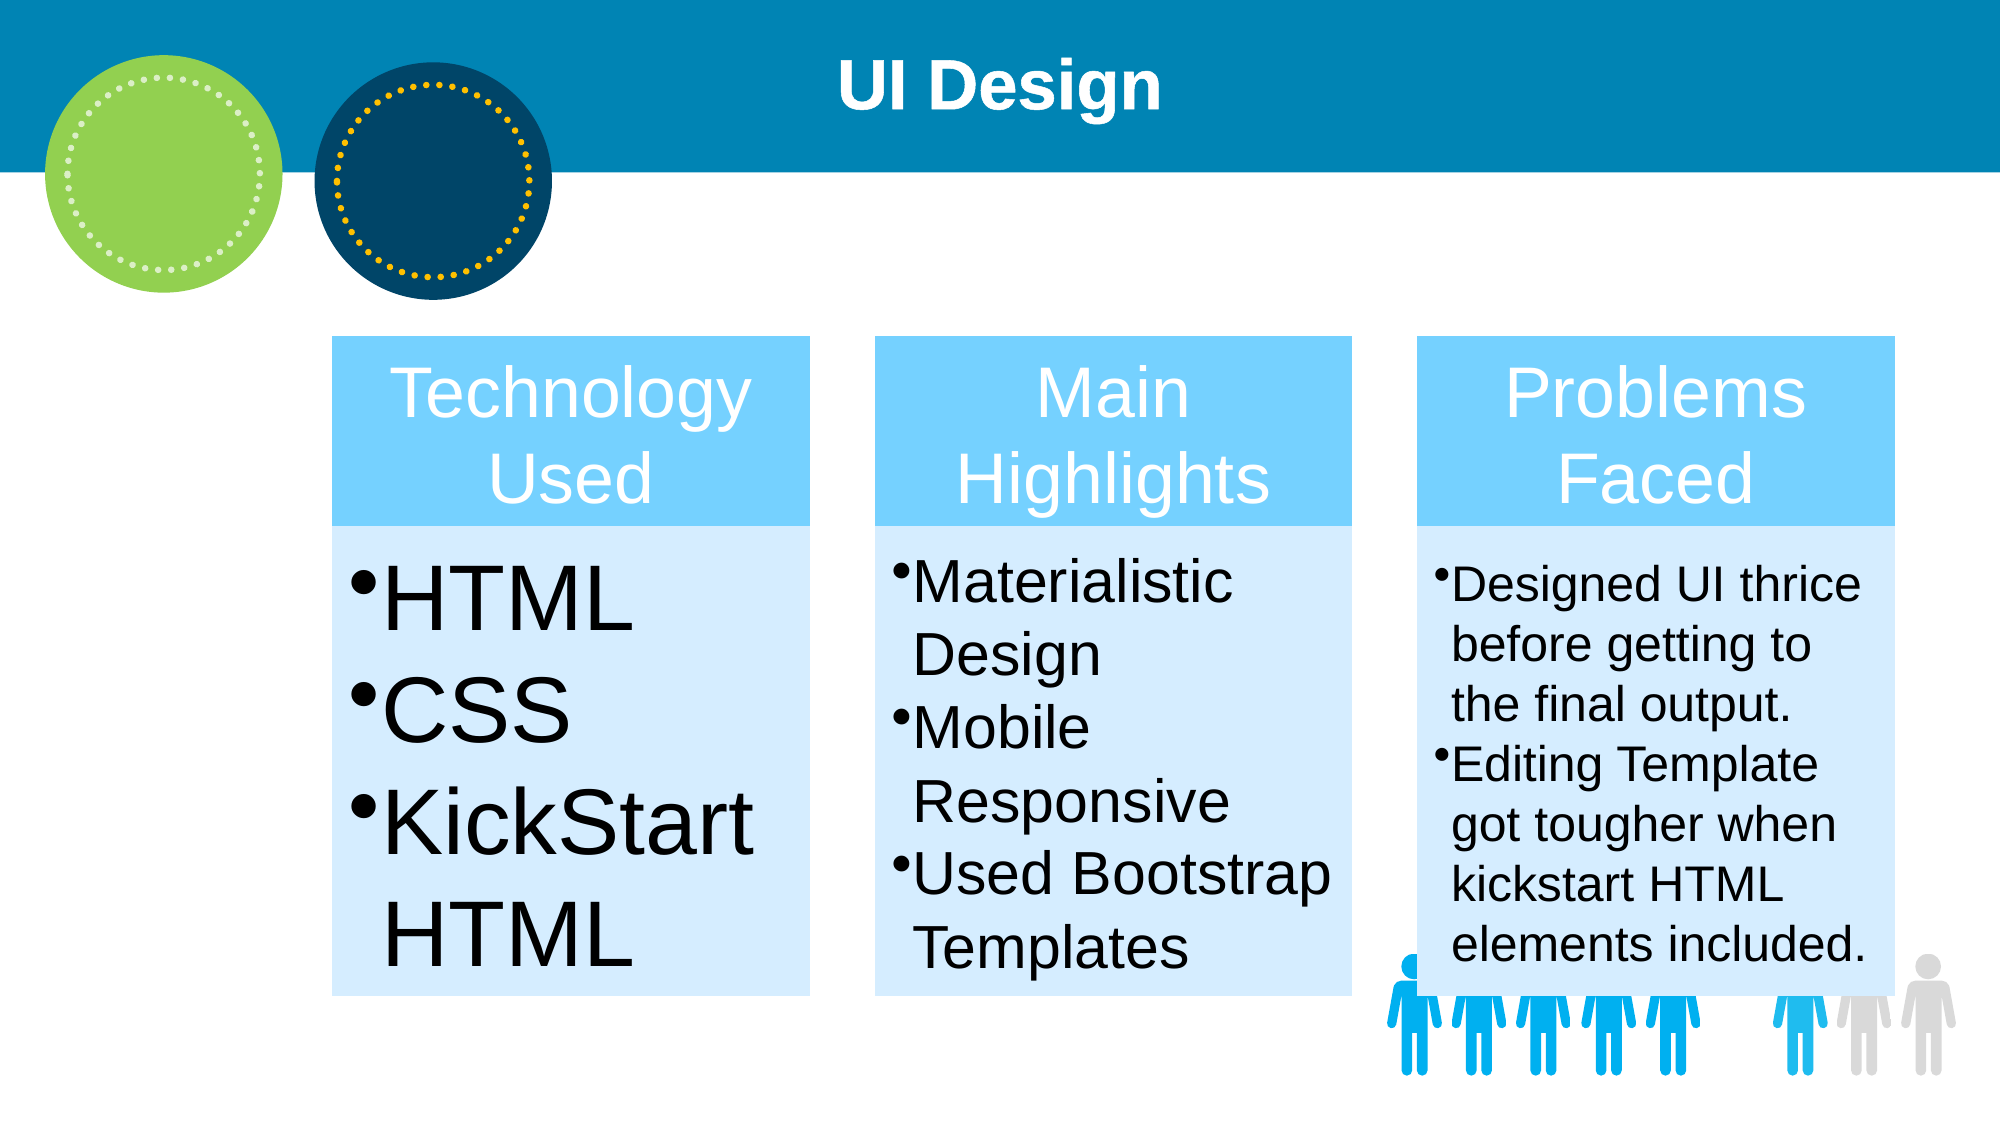

# UI Design

WAMP STACK
Technology Used
HTML
Main Highlights
Problems Faced
CSS
KickStart HTML
PHOTOSHOP
CHROME
ATOM IDE